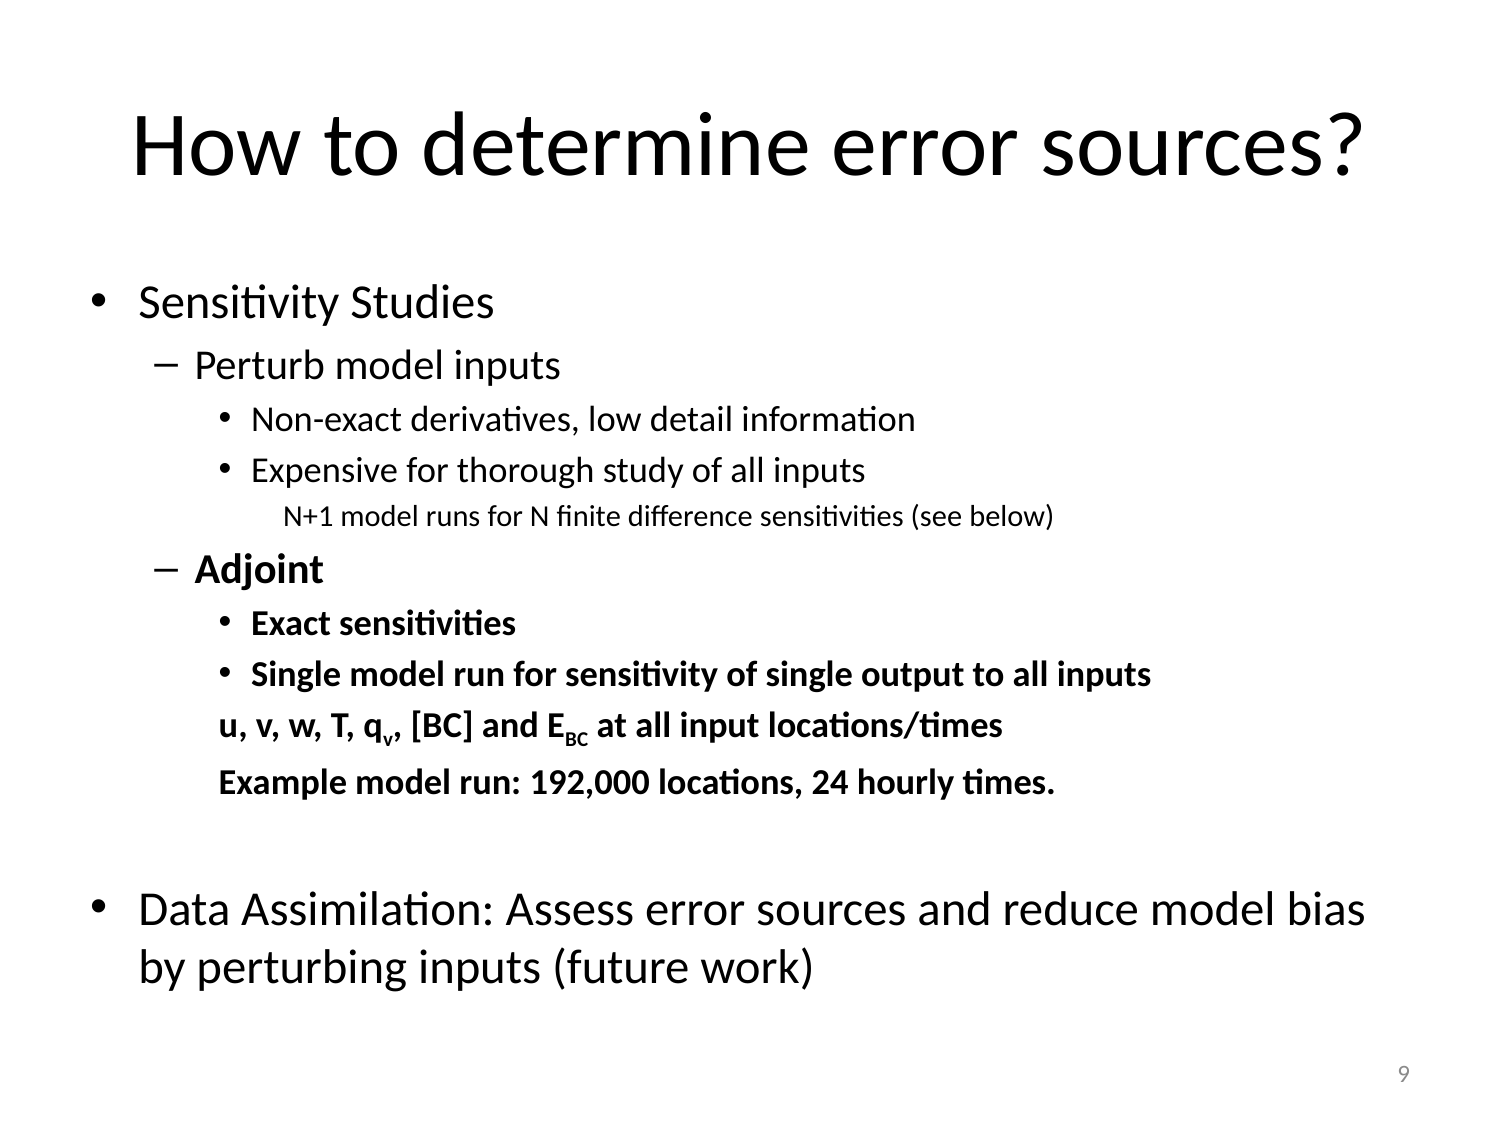

# How to determine error sources?
Sensitivity Studies
Perturb model inputs
Non-exact derivatives, low detail information
Expensive for thorough study of all inputs
N+1 model runs for N finite difference sensitivities (see below)
Adjoint
Exact sensitivities
Single model run for sensitivity of single output to all inputs
	u, v, w, T, qv, [BC] and EBC at all input locations/times
	Example model run: 192,000 locations, 24 hourly times.

Data Assimilation: Assess error sources and reduce model bias by perturbing inputs (future work)
9